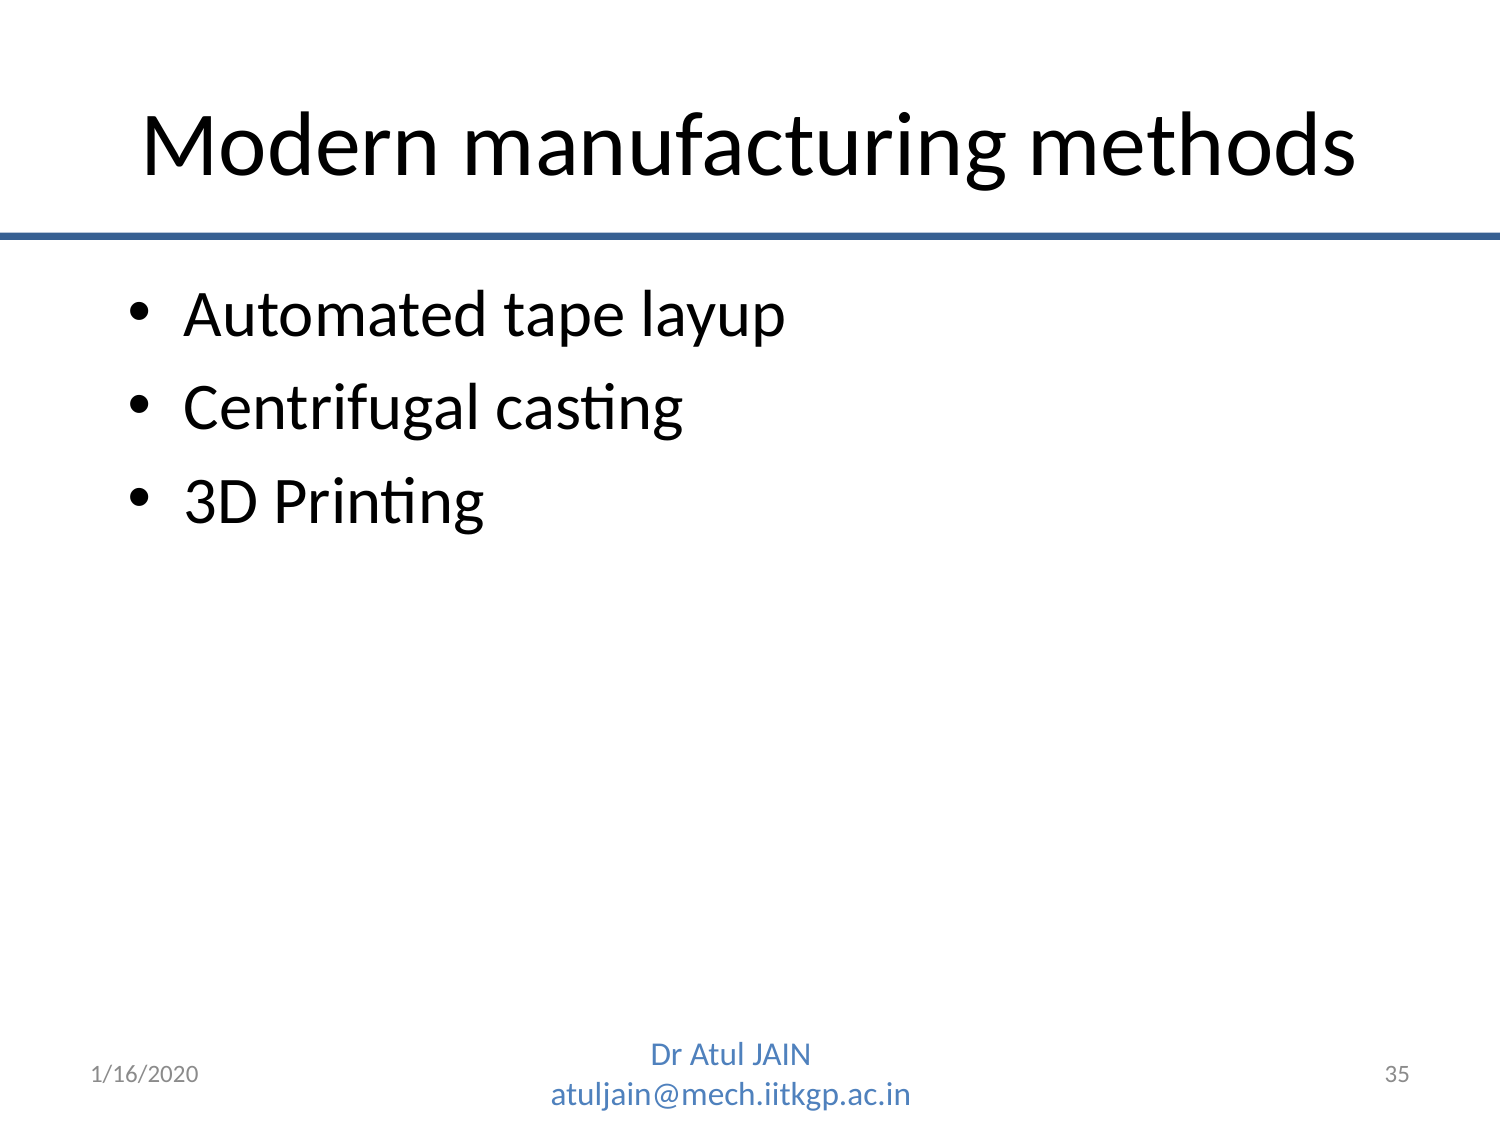

# Modern manufacturing methods
Automated tape layup
Centrifugal casting
3D Printing
1/16/2020
35